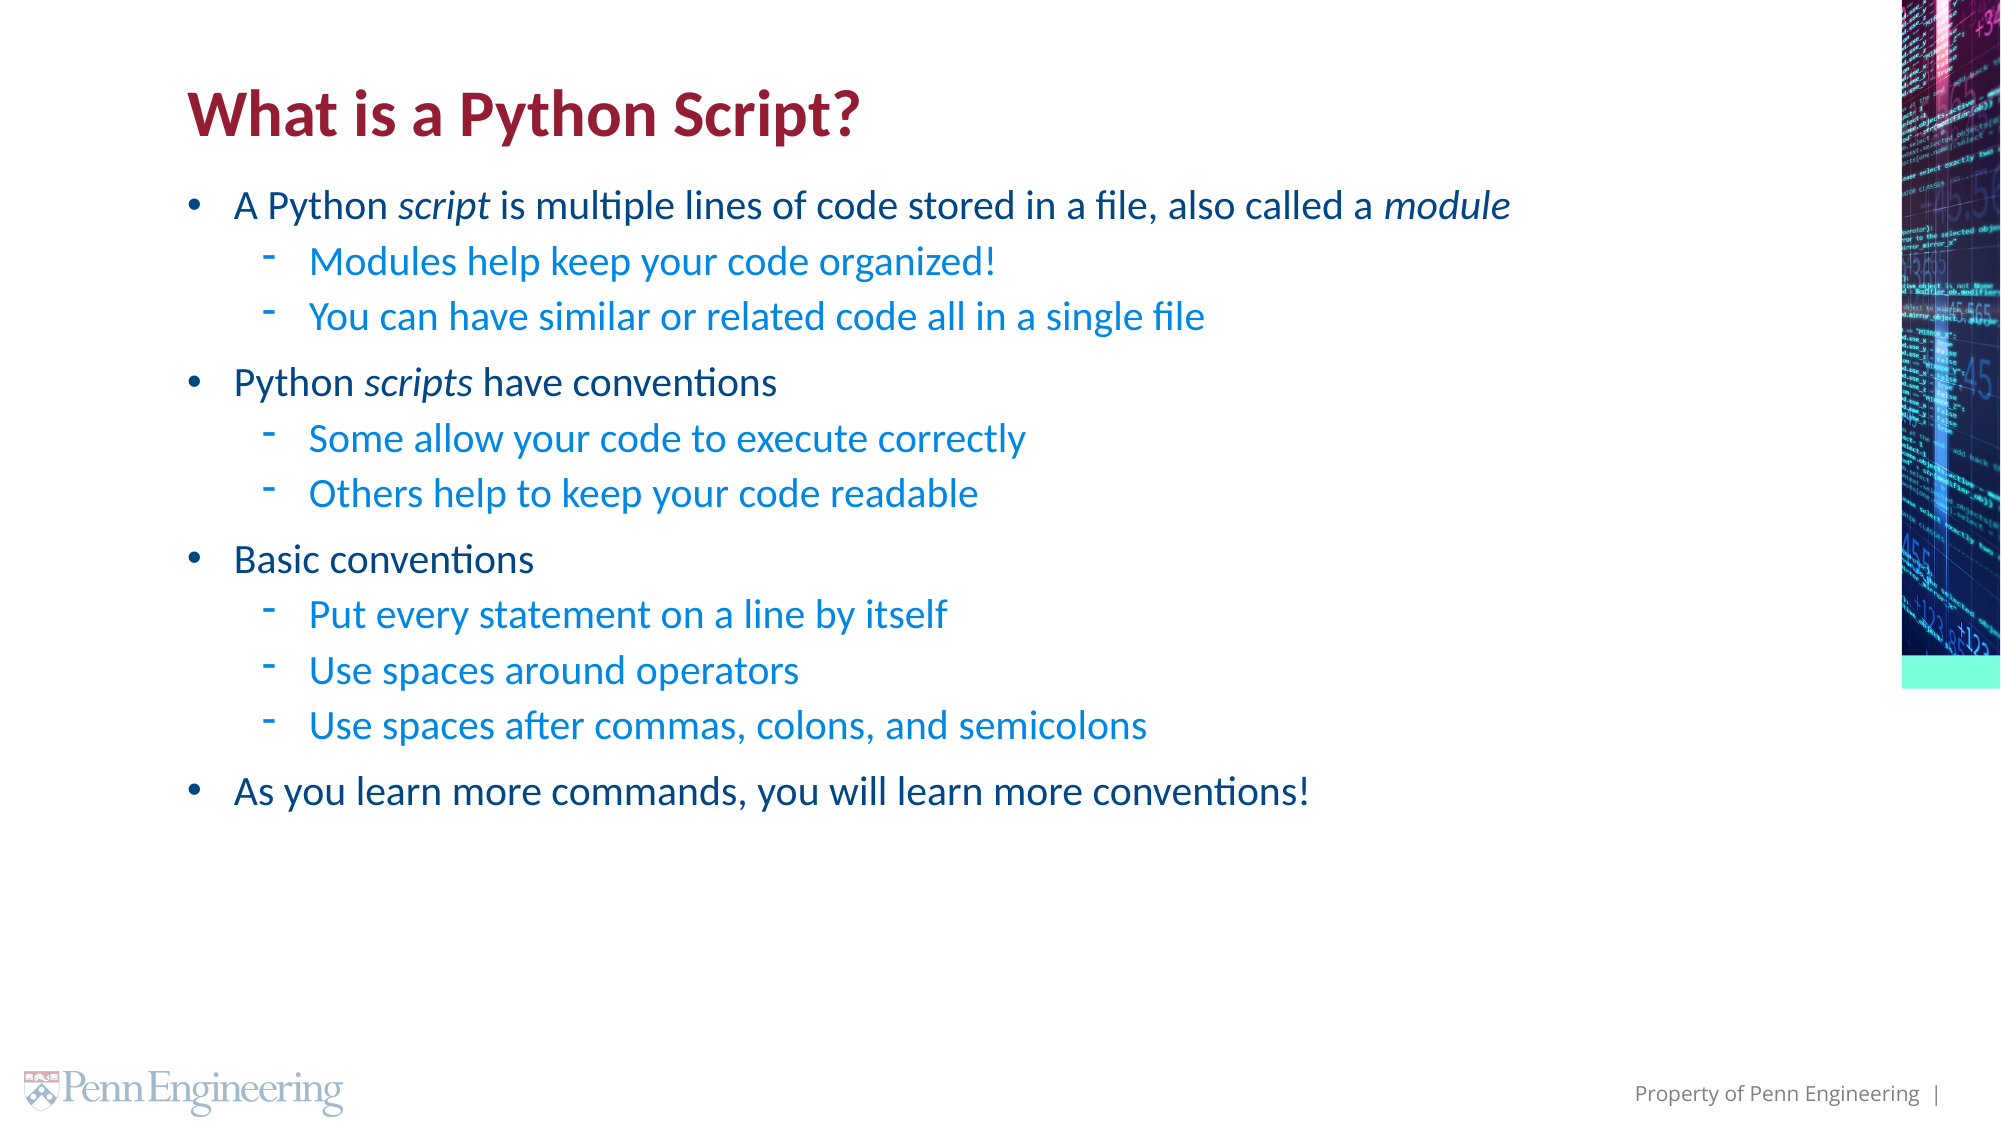

# What is a Python Script?
A Python script is multiple lines of code stored in a file, also called a module
Modules help keep your code organized!
You can have similar or related code all in a single file
Python scripts have conventions
Some allow your code to execute correctly
Others help to keep your code readable
Basic conventions
Put every statement on a line by itself
Use spaces around operators
Use spaces after commas, colons, and semicolons
As you learn more commands, you will learn more conventions!